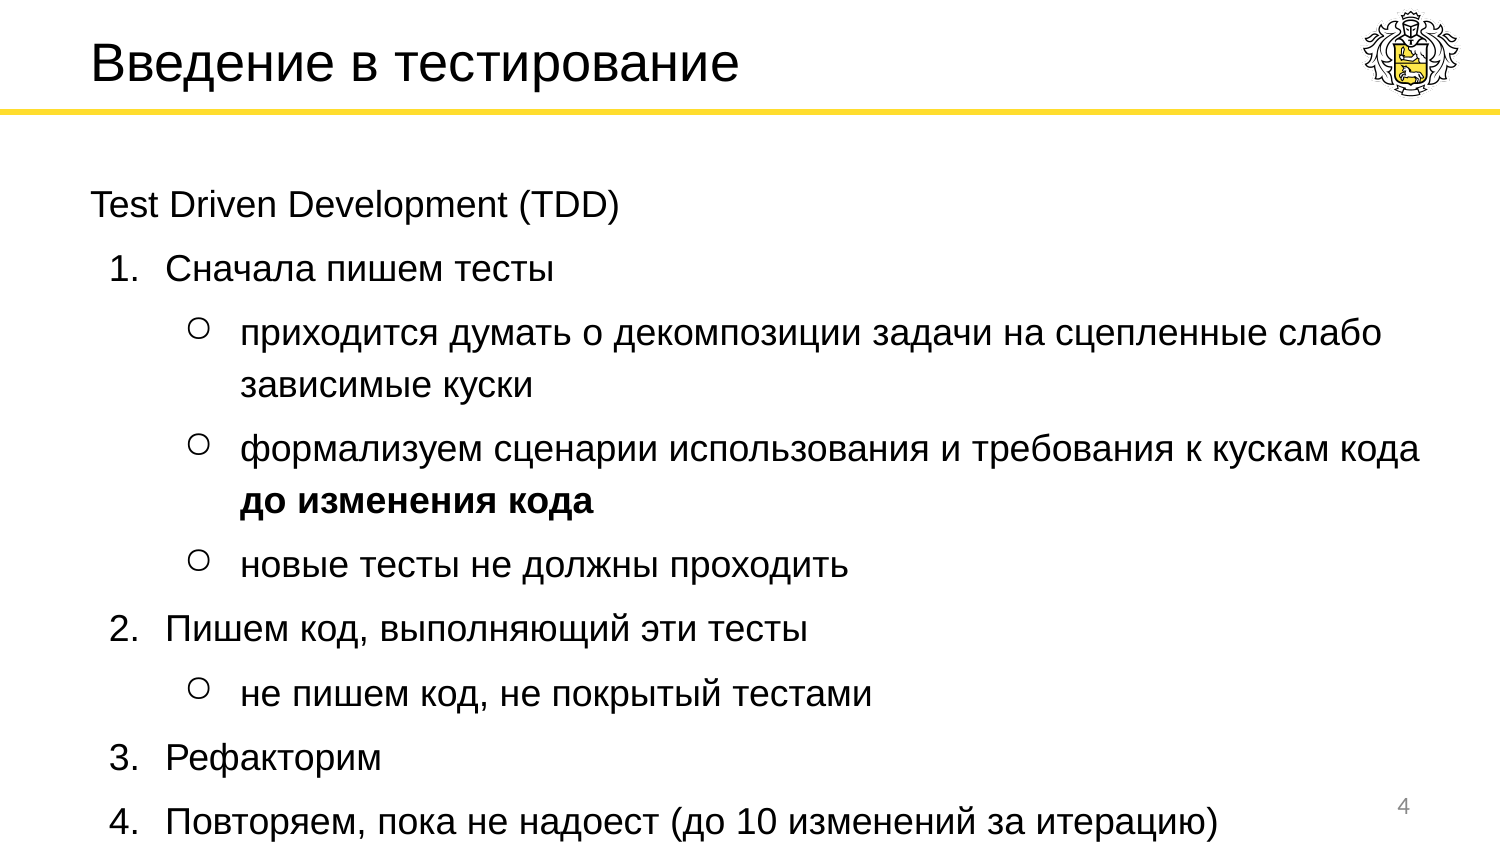

# Введение в тестирование
Test Driven Development (TDD)
Сначала пишем тесты
приходится думать о декомпозиции задачи на сцепленные слабо зависимые куски
формализуем сценарии использования и требования к кускам кода до изменения кода
новые тесты не должны проходить
Пишем код, выполняющий эти тесты
не пишем код, не покрытый тестами
Рефакторим
Повторяем, пока не надоест (до 10 изменений за итерацию)

4